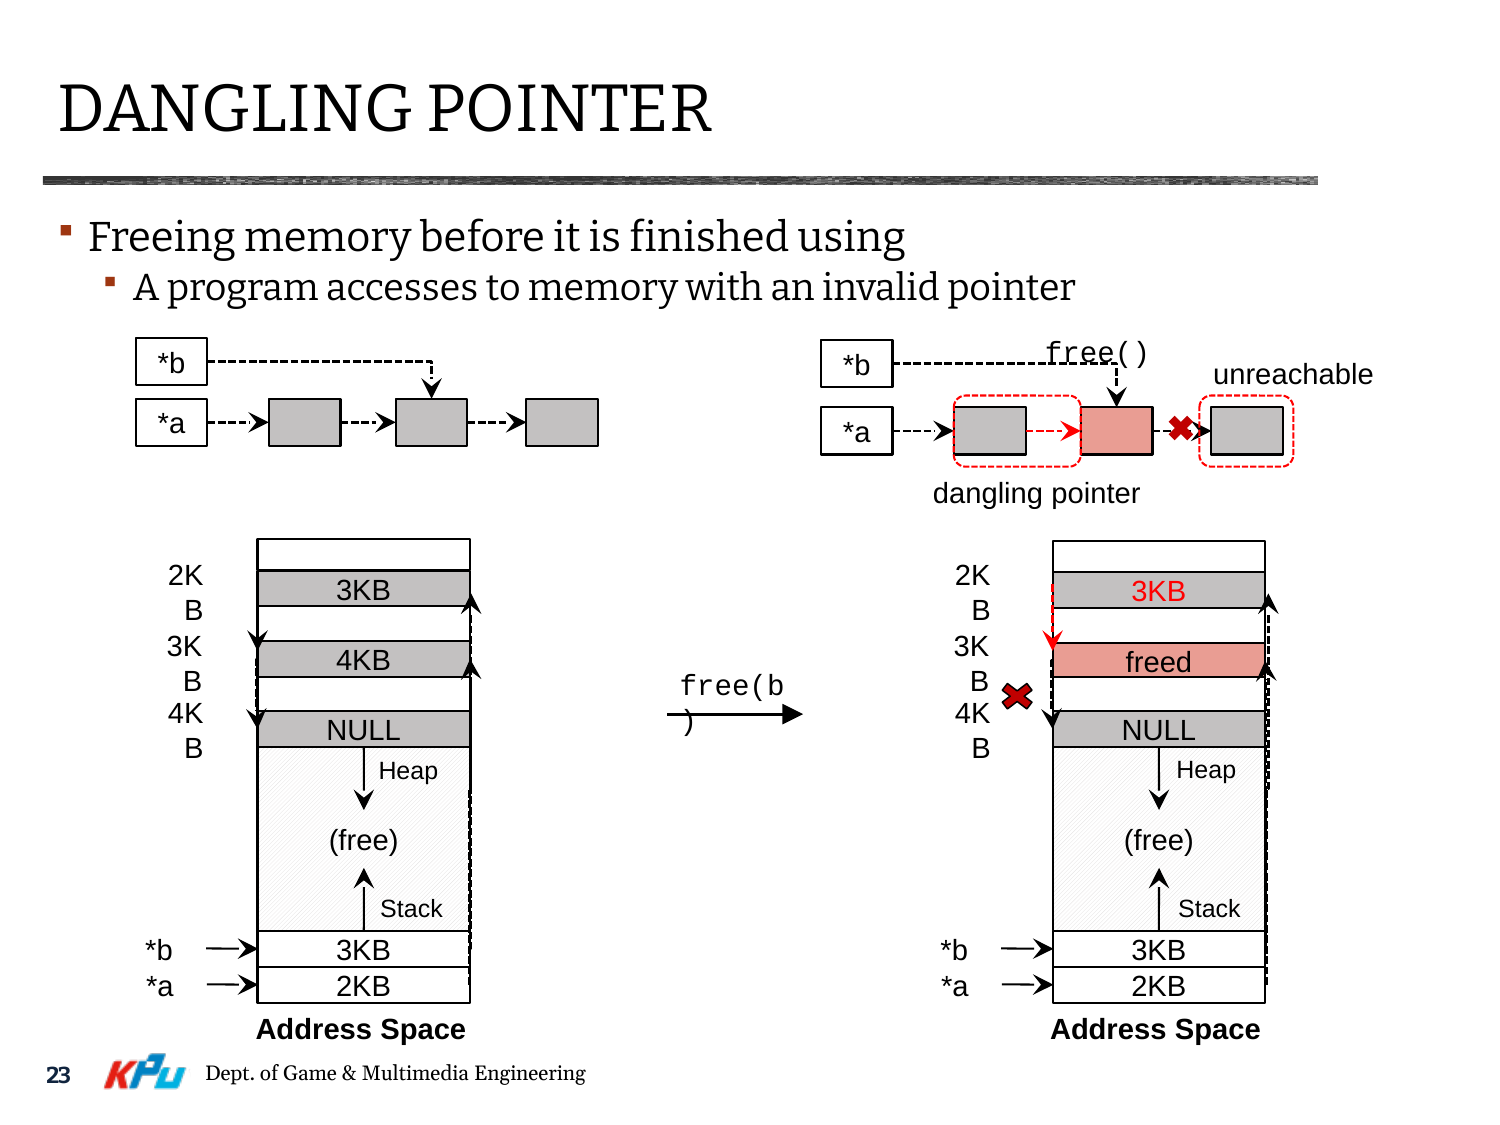

# Dangling Pointer
Freeing memory before it is finished using
A program accesses to memory with an invalid pointer

free()
*b
*b
unreachable

*a

*a

dangling pointer

2KB
2KB
3KB
3KB

3KB
3KB
4KB
freed
free(b)

4KB
4KB
NULL
NULL
Heap
(free)
Heap
(free)
Stack
Stack
*b
*b
3KB
3KB
*a
*a
2KB
2KB
Address Space
Address Space
Dept. of Game & Multimedia Engineering
23